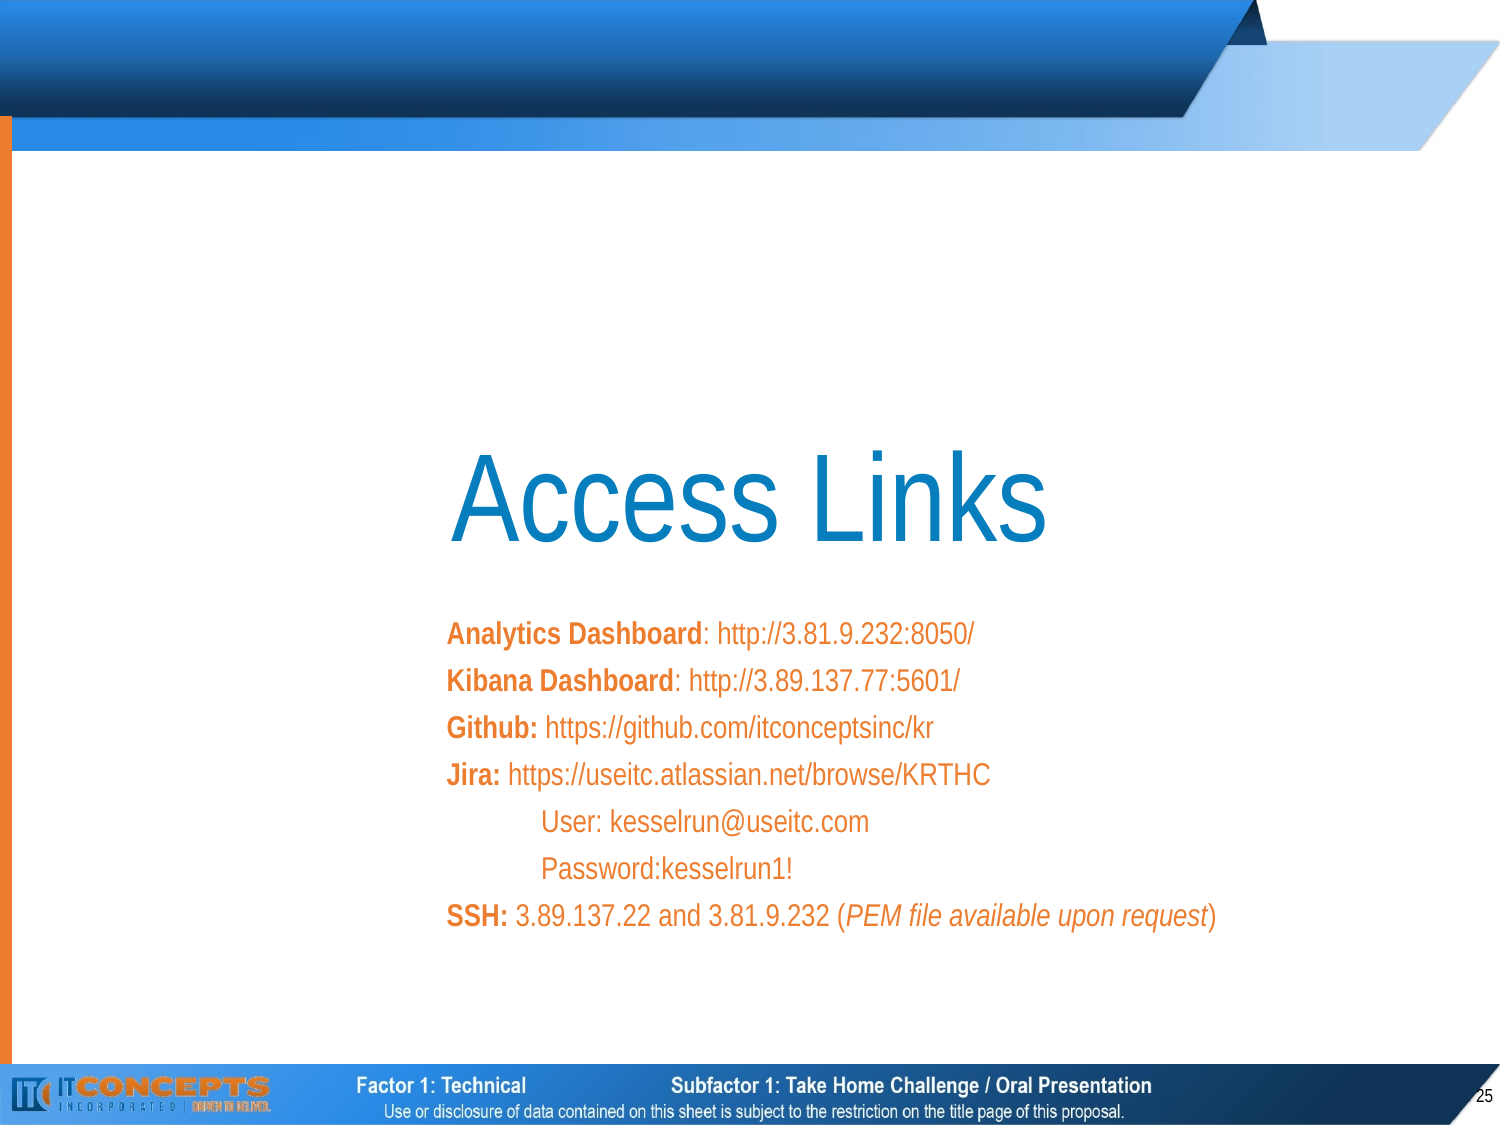

# Access Links
Analytics Dashboard: http://3.81.9.232:8050/
Kibana Dashboard: http://3.89.137.77:5601/
Github: https://github.com/itconceptsinc/kr
Jira: https://useitc.atlassian.net/browse/KRTHC
	User: kesselrun@useitc.com
	Password:kesselrun1!
SSH: 3.89.137.22 and 3.81.9.232 (PEM file available upon request)

25